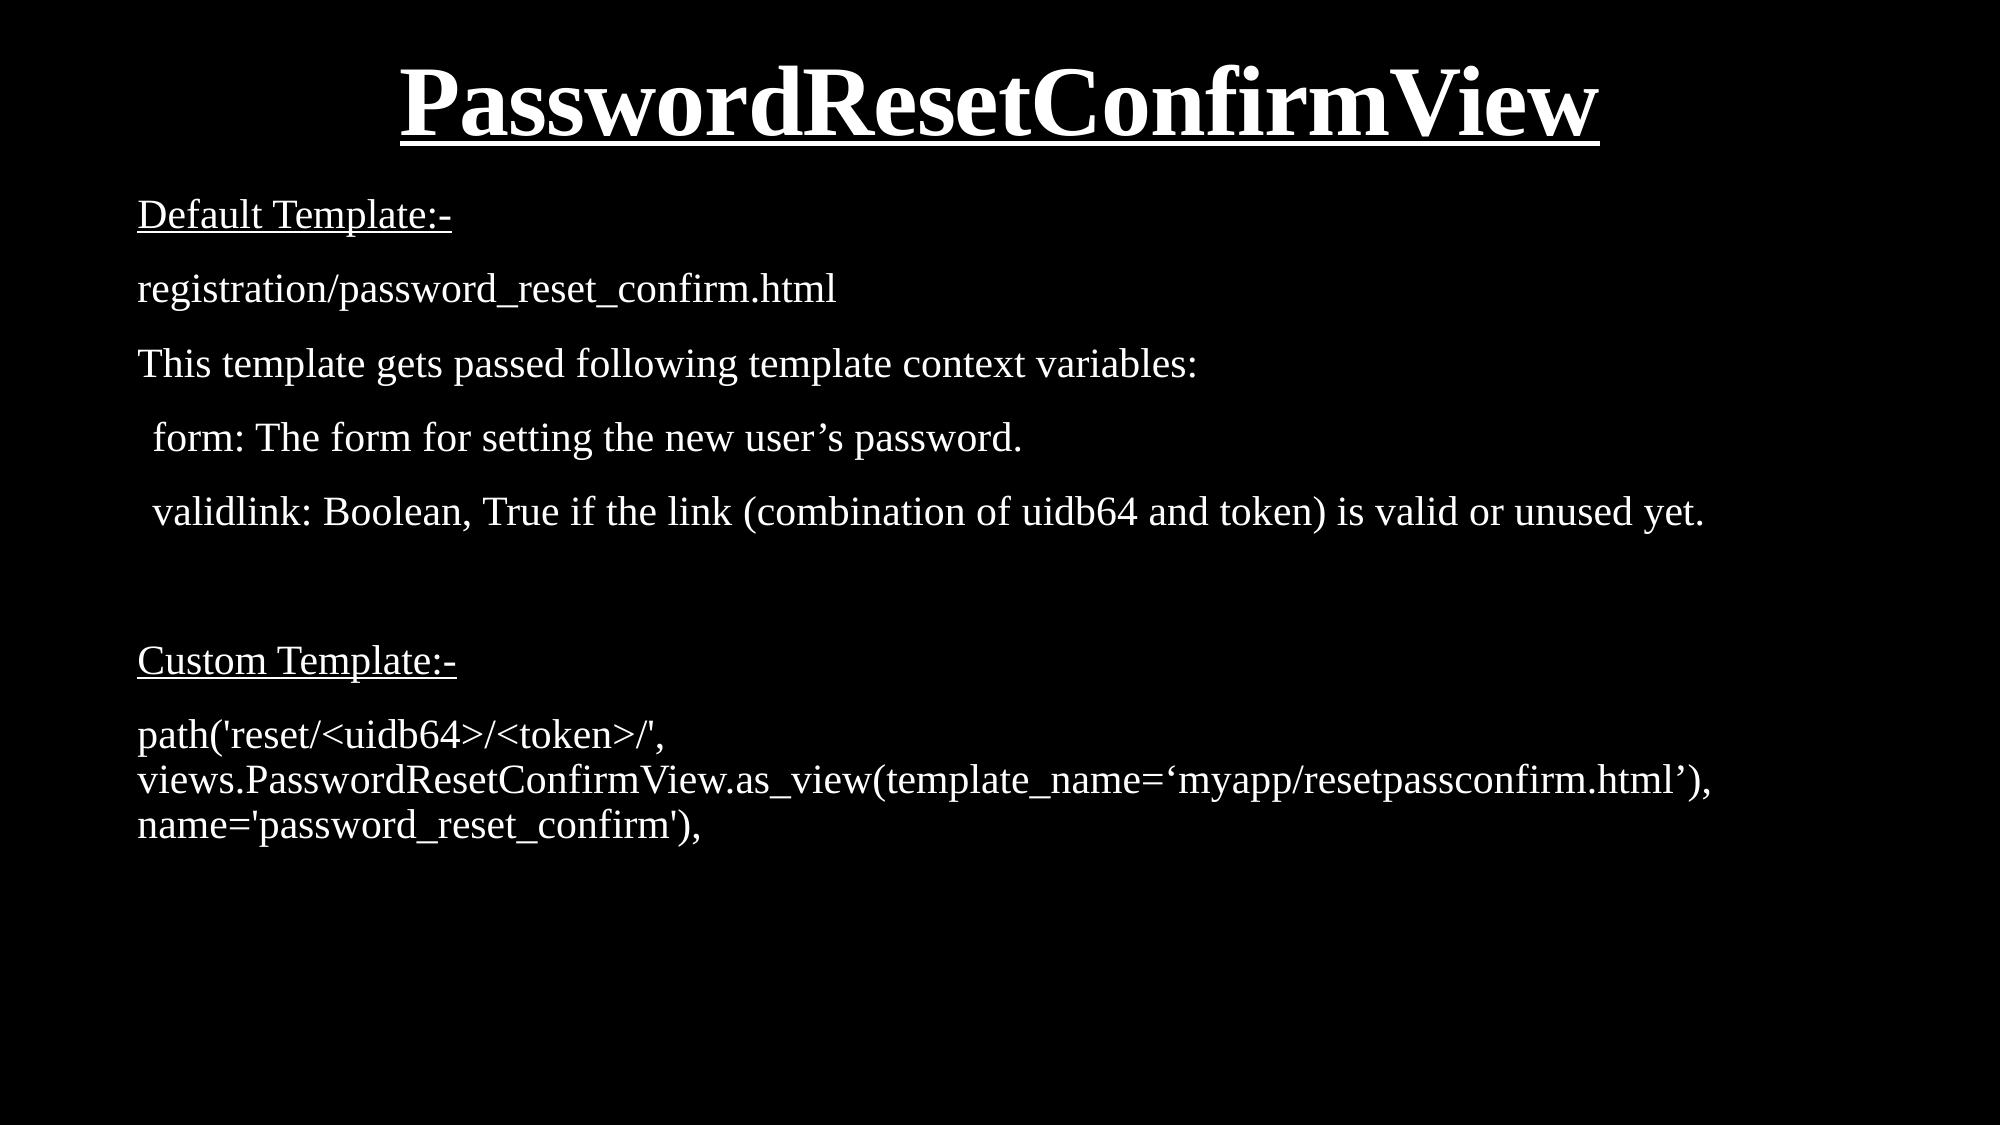

# PasswordResetConfirmView
Default Template:-
registration/password_reset_confirm.html
This template gets passed following template context variables:
form: The form for setting the new user’s password.
validlink: Boolean, True if the link (combination of uidb64 and token) is valid or unused yet.

Custom Template:-
path('reset/<uidb64>/<token>/', views.PasswordResetConfirmView.as_view(template_name=‘myapp/resetpassconfirm.html’), name='password_reset_confirm'),